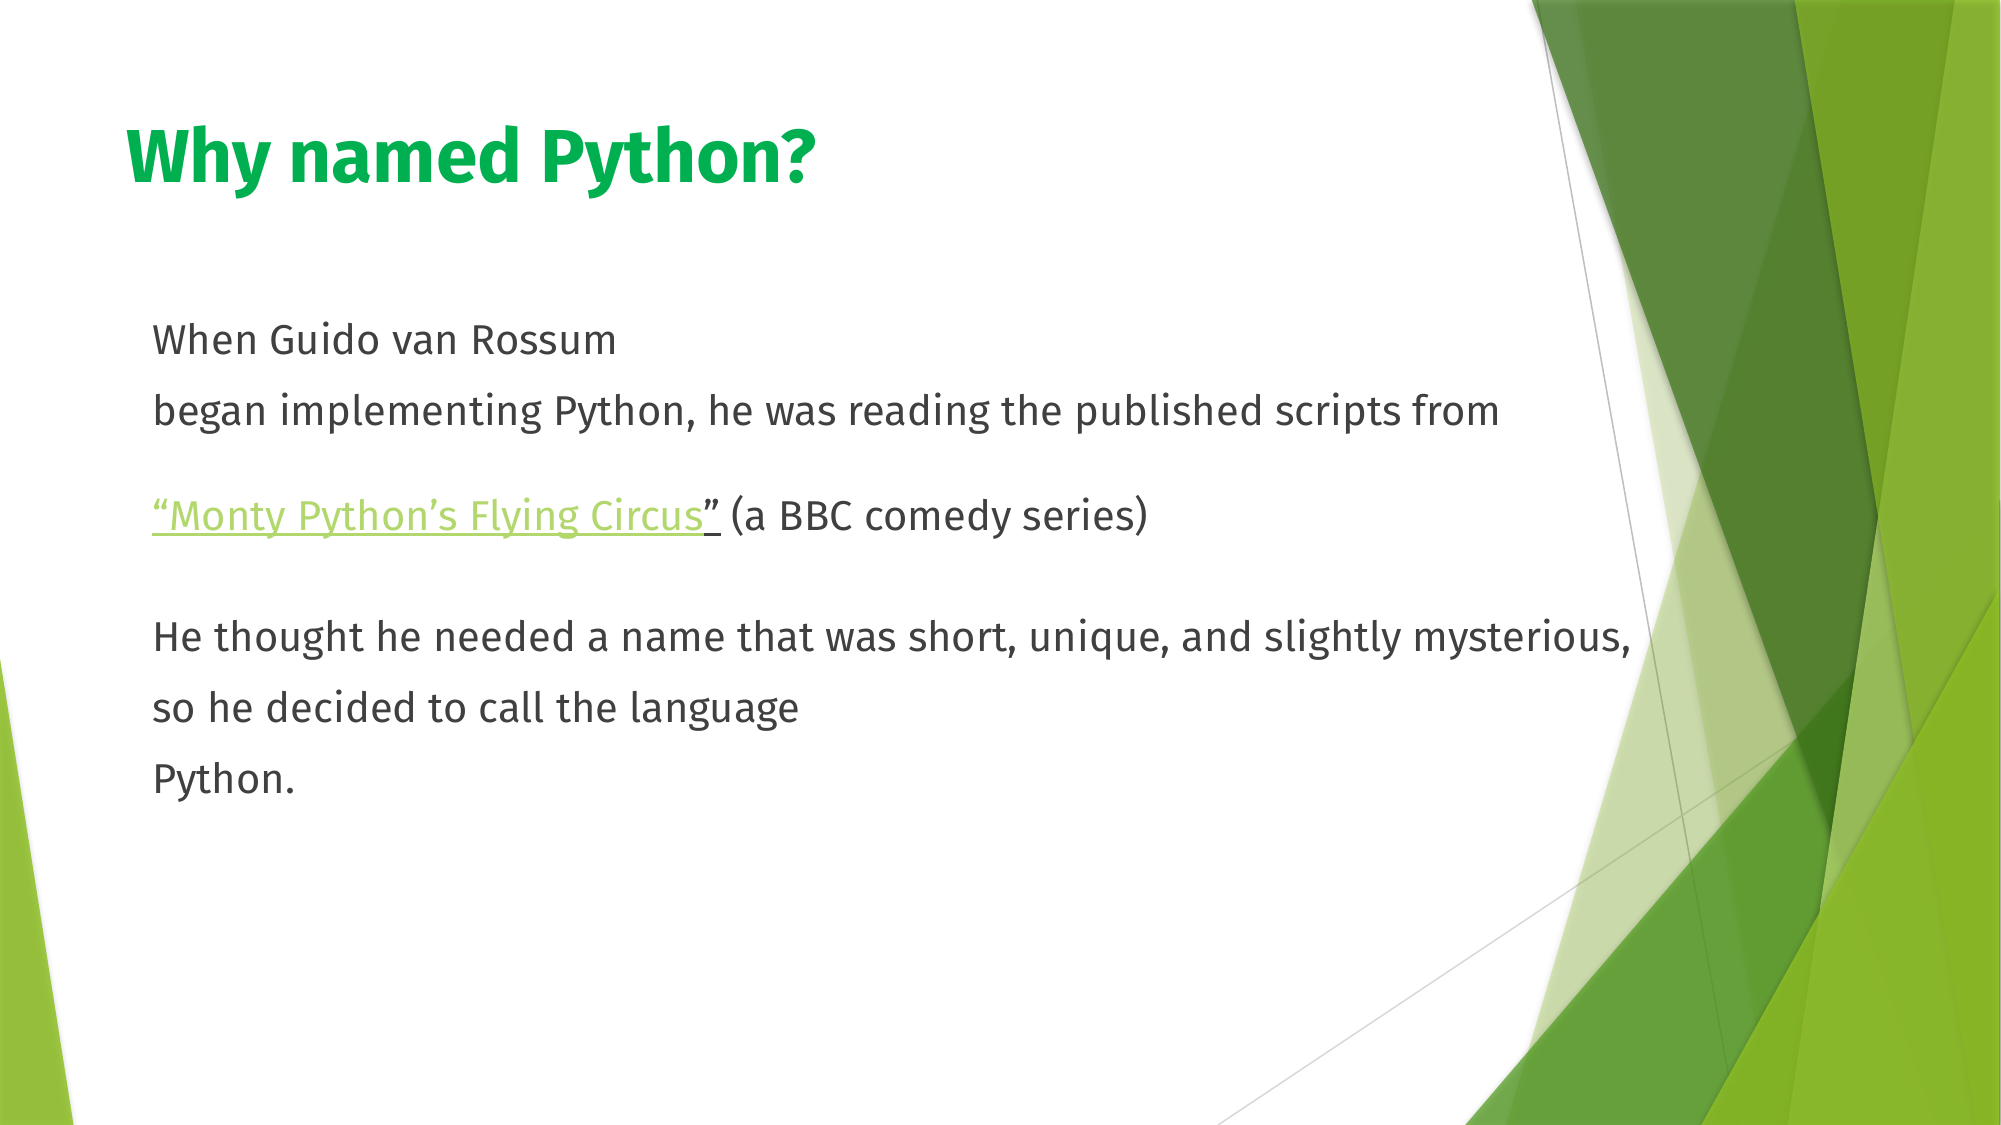

# Why named Python?
When Guido van Rossum
began implementing Python, he was reading the published scripts from

“Monty Python’s Flying Circus” (a BBC comedy series)

He thought he needed a name that was short, unique, and slightly mysterious,
so he decided to call the language
Python.